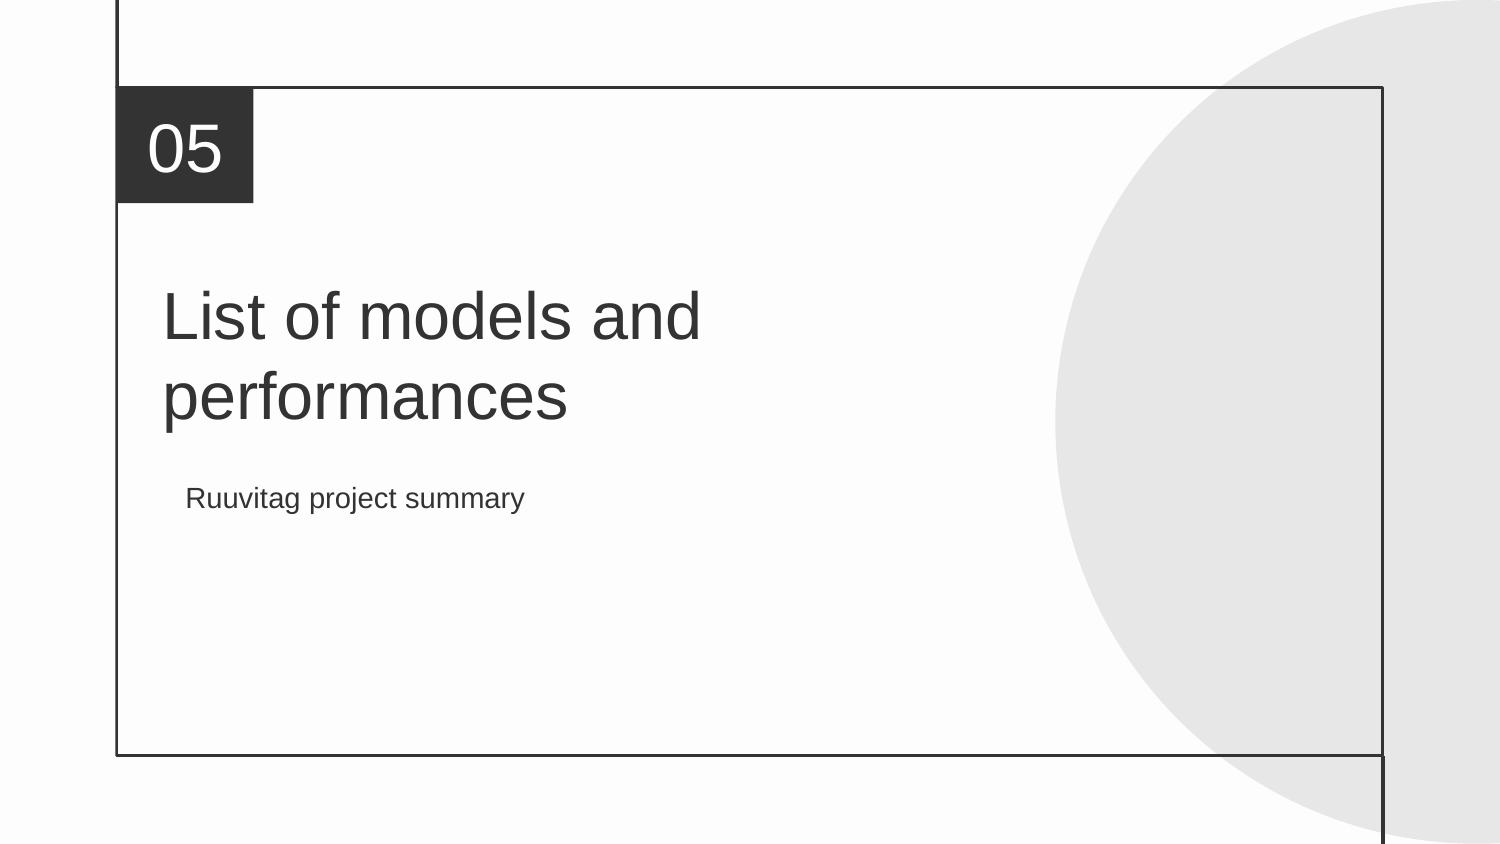

05
# List of models and performances
Ruuvitag project summary